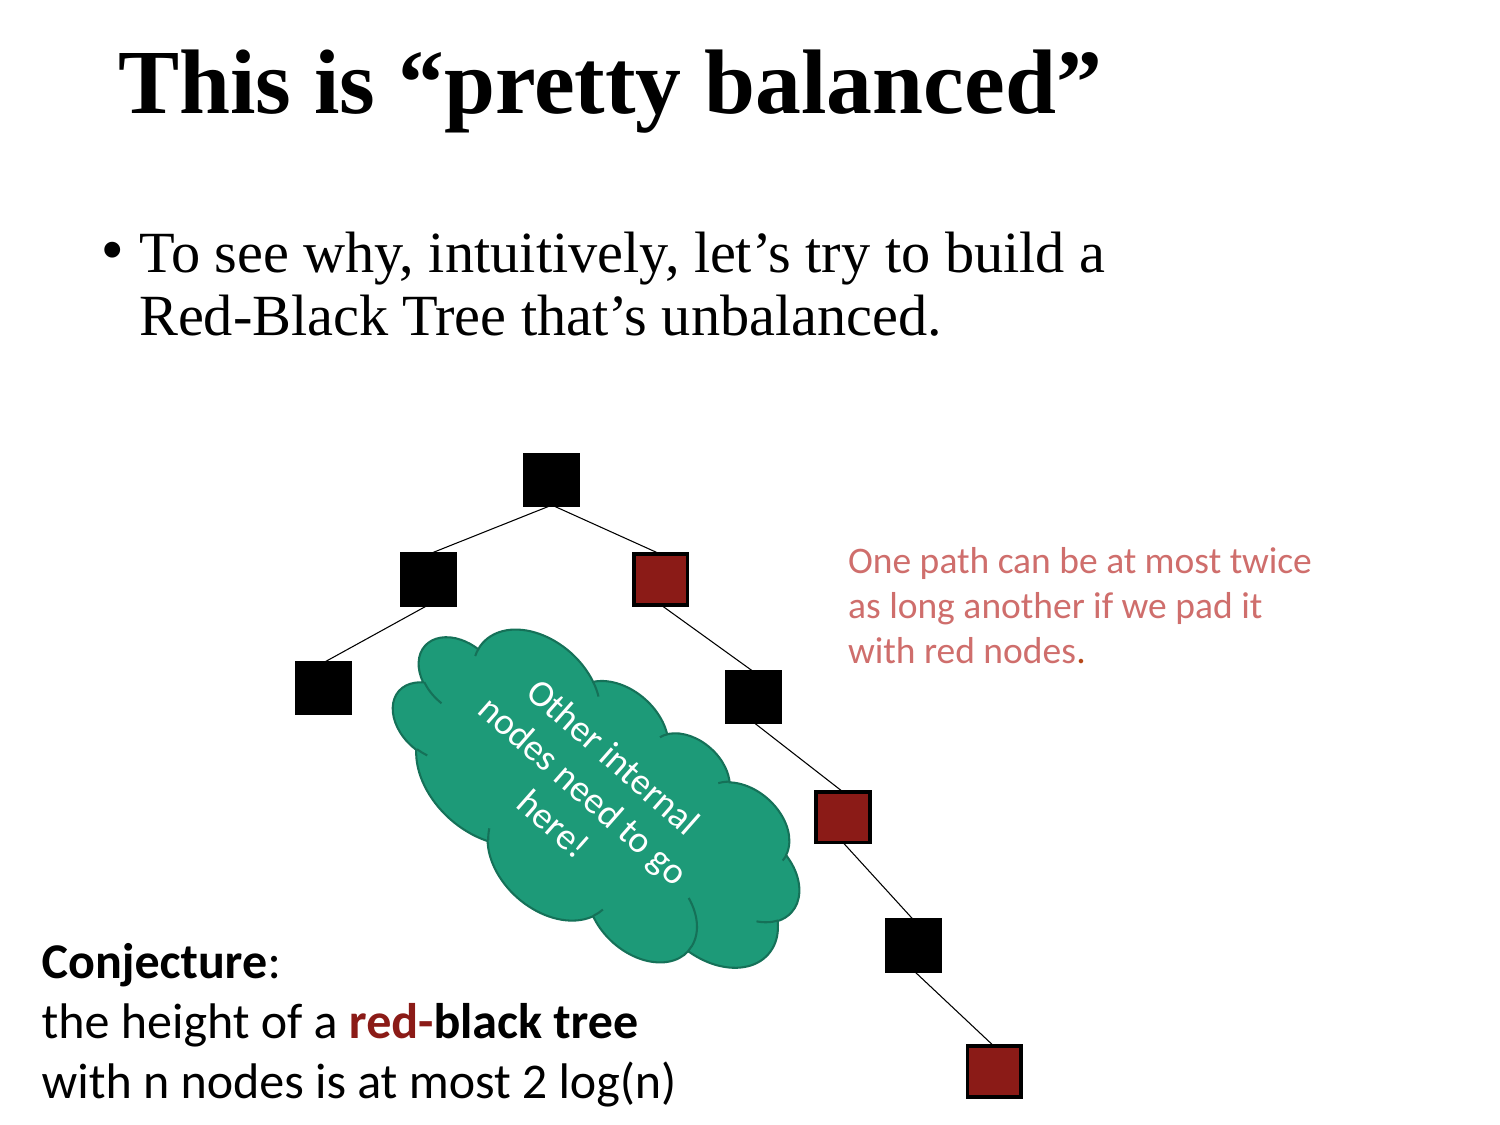

# This is “pretty balanced”
To see why, intuitively, let’s try to build a Red-Black Tree that’s unbalanced.

One path can be at most twice as long another if we pad it with red nodes.

Other internal nodes need to go here!

Conjecture:
the height of a red-black tree
with n nodes is at most 2 log(n)